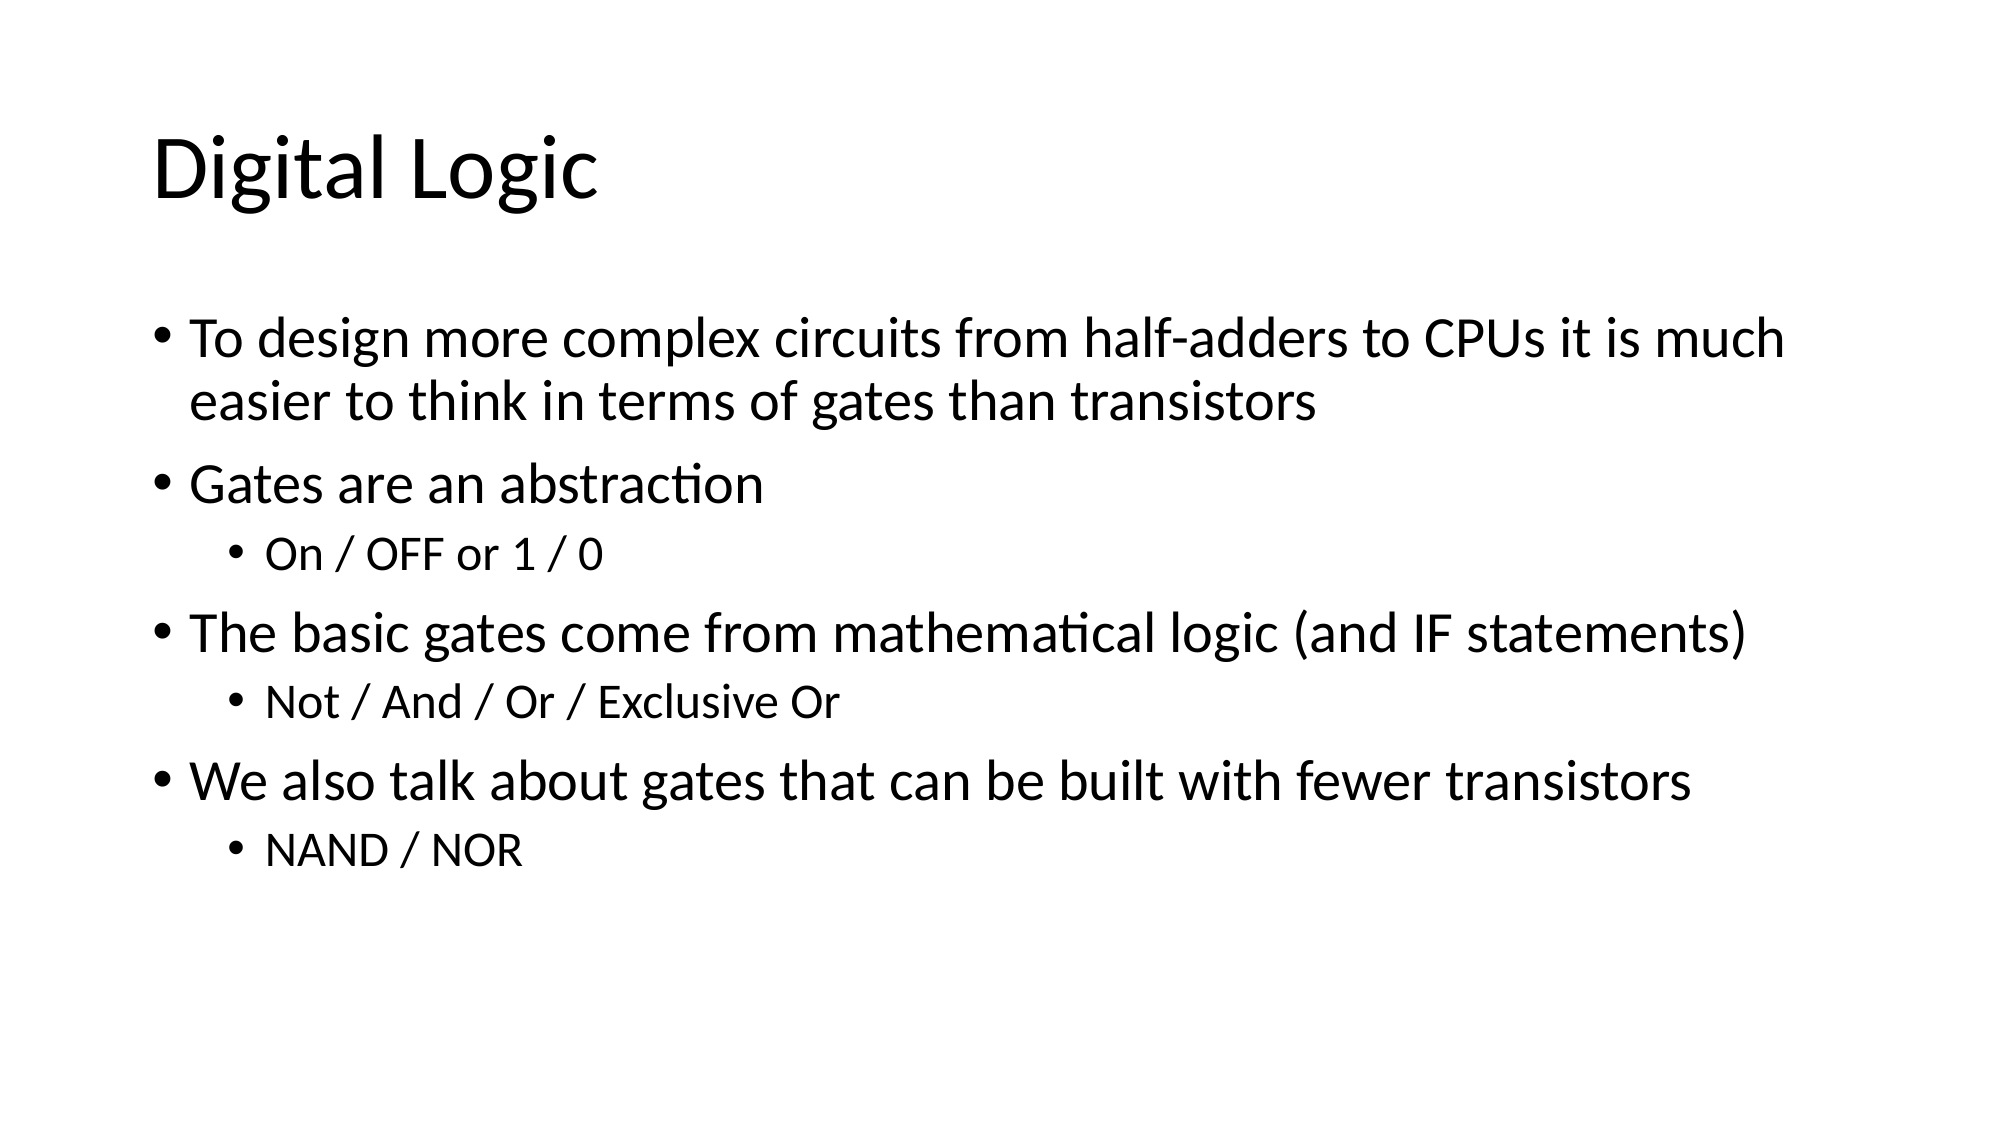

# Digital Logic
To design more complex circuits from half-adders to CPUs it is much easier to think in terms of gates than transistors
Gates are an abstraction
On / OFF or 1 / 0
The basic gates come from mathematical logic (and IF statements)
Not / And / Or / Exclusive Or
We also talk about gates that can be built with fewer transistors
NAND / NOR